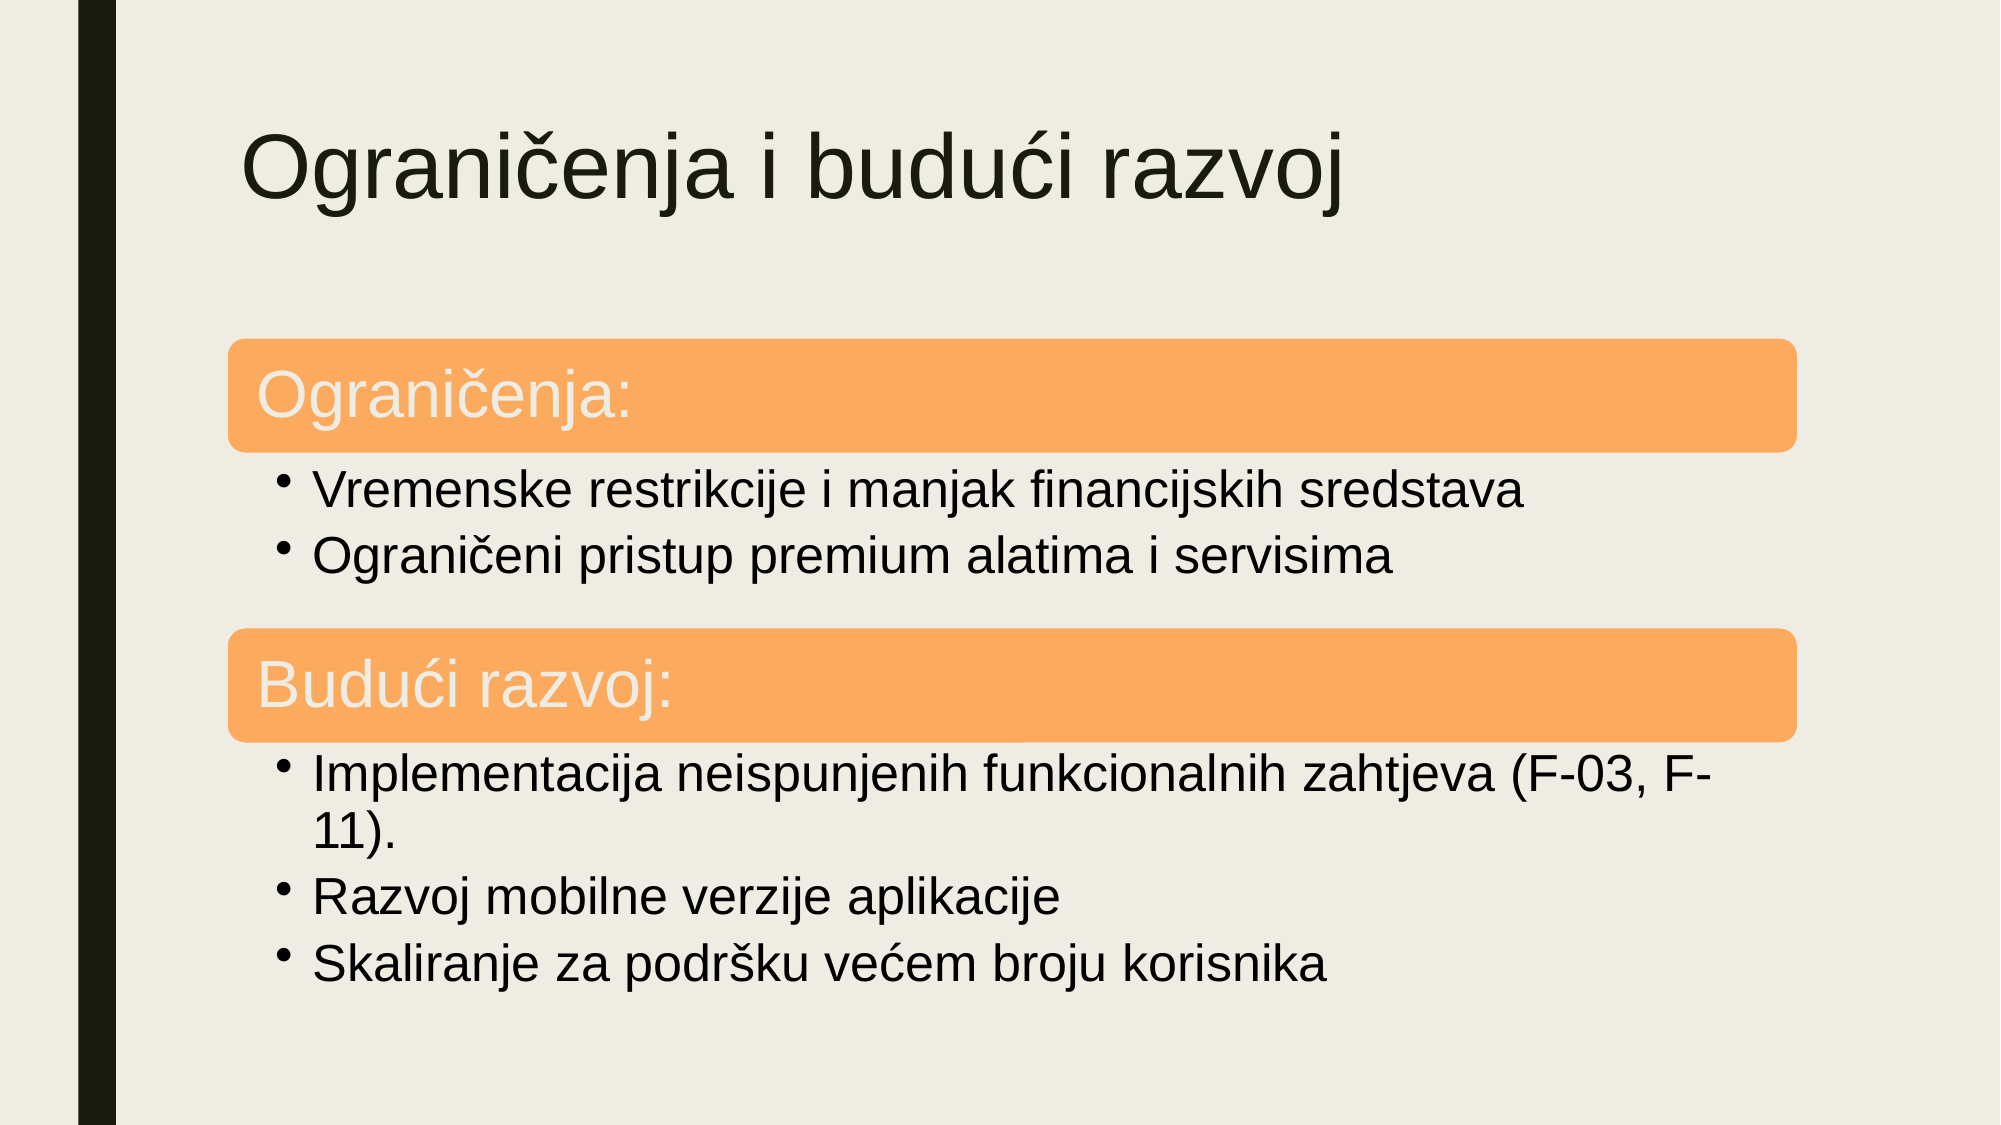

# Ograničenja i budući razvoj
Ograničenja:
Vremenske restrikcije i manjak financijskih sredstava
Ograničeni pristup premium alatima i servisima
Budući razvoj:
Implementacija neispunjenih funkcionalnih zahtjeva (F-03, F-11).
Razvoj mobilne verzije aplikacije
Skaliranje za podršku većem broju korisnika